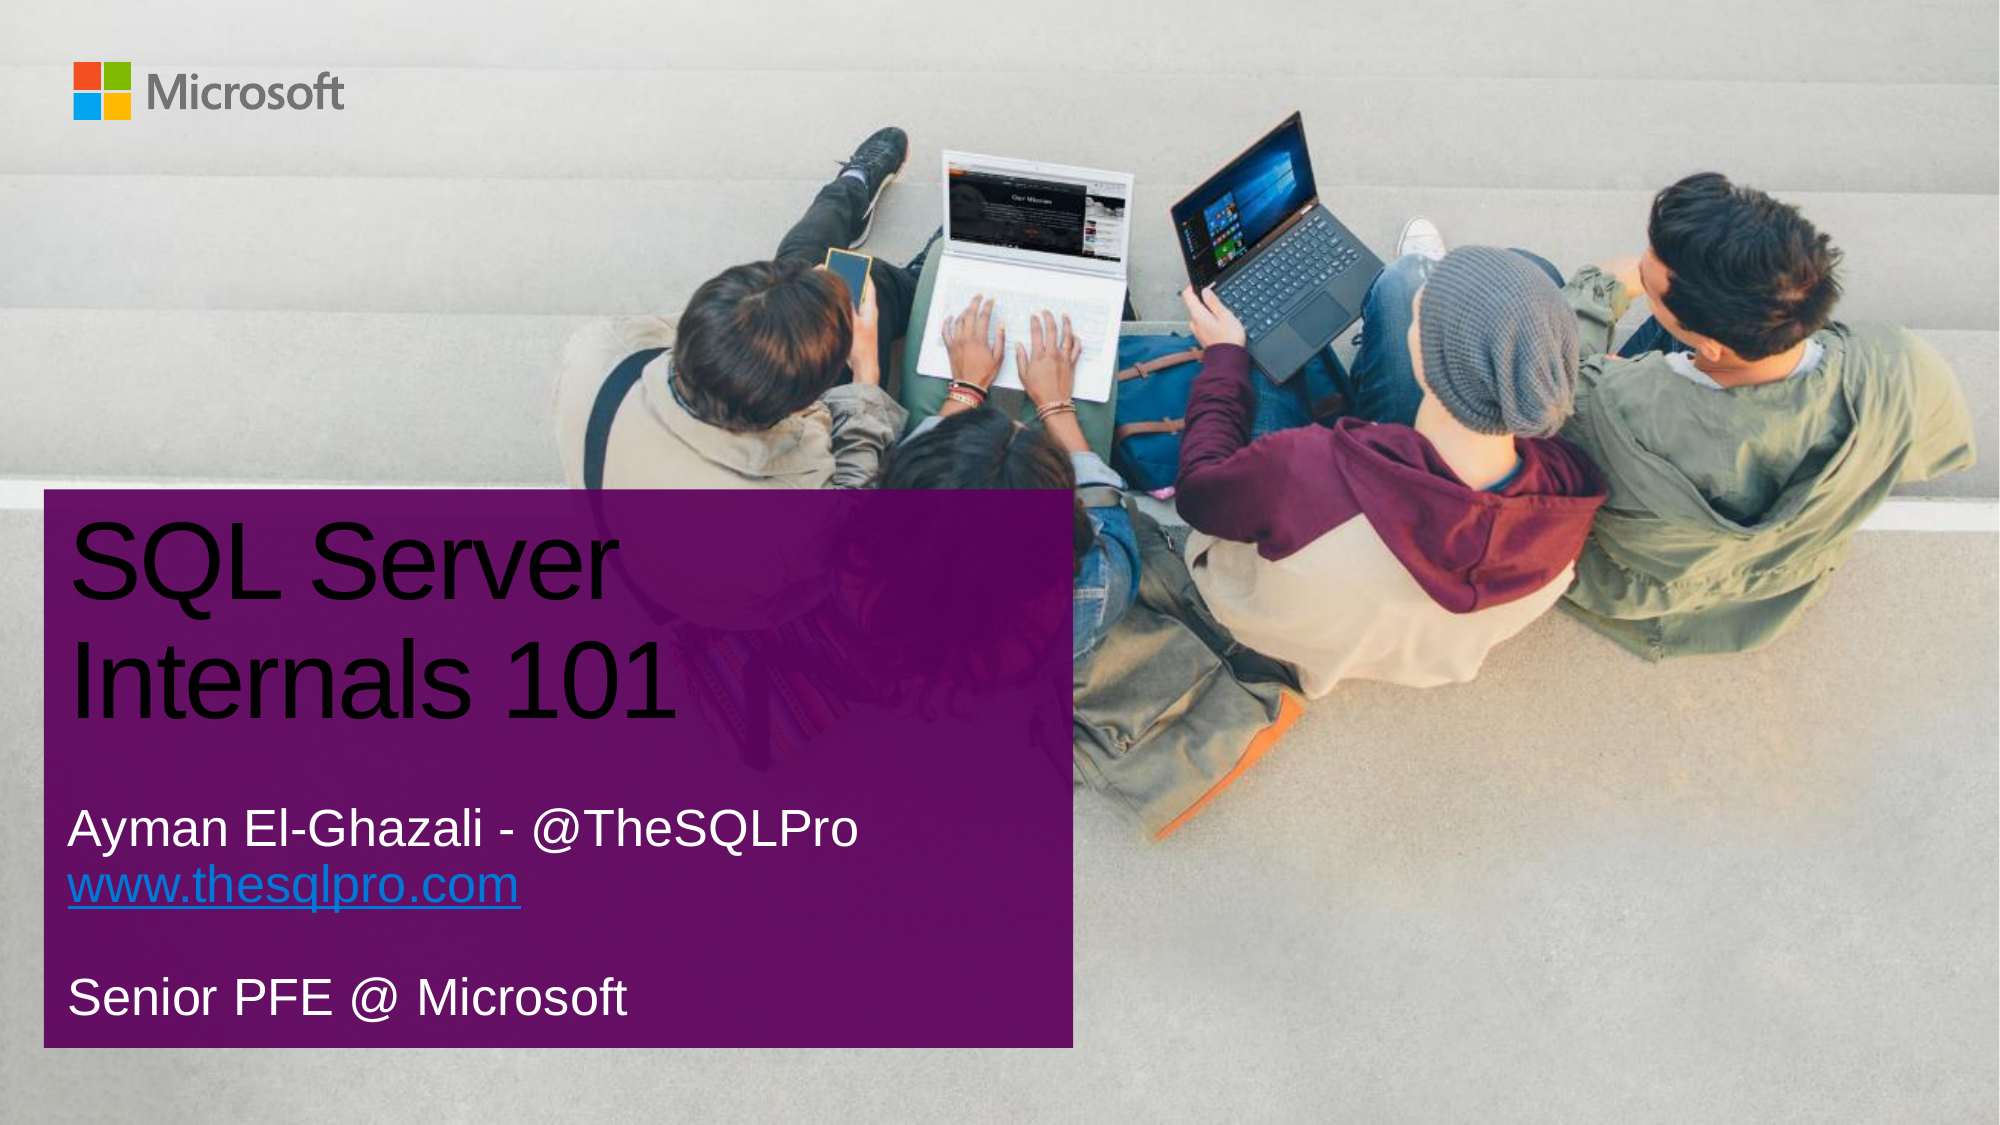

# SQL Server Internals 101
Ayman El-Ghazali - @TheSQLPro
www.thesqlpro.com

Senior PFE @ Microsoft